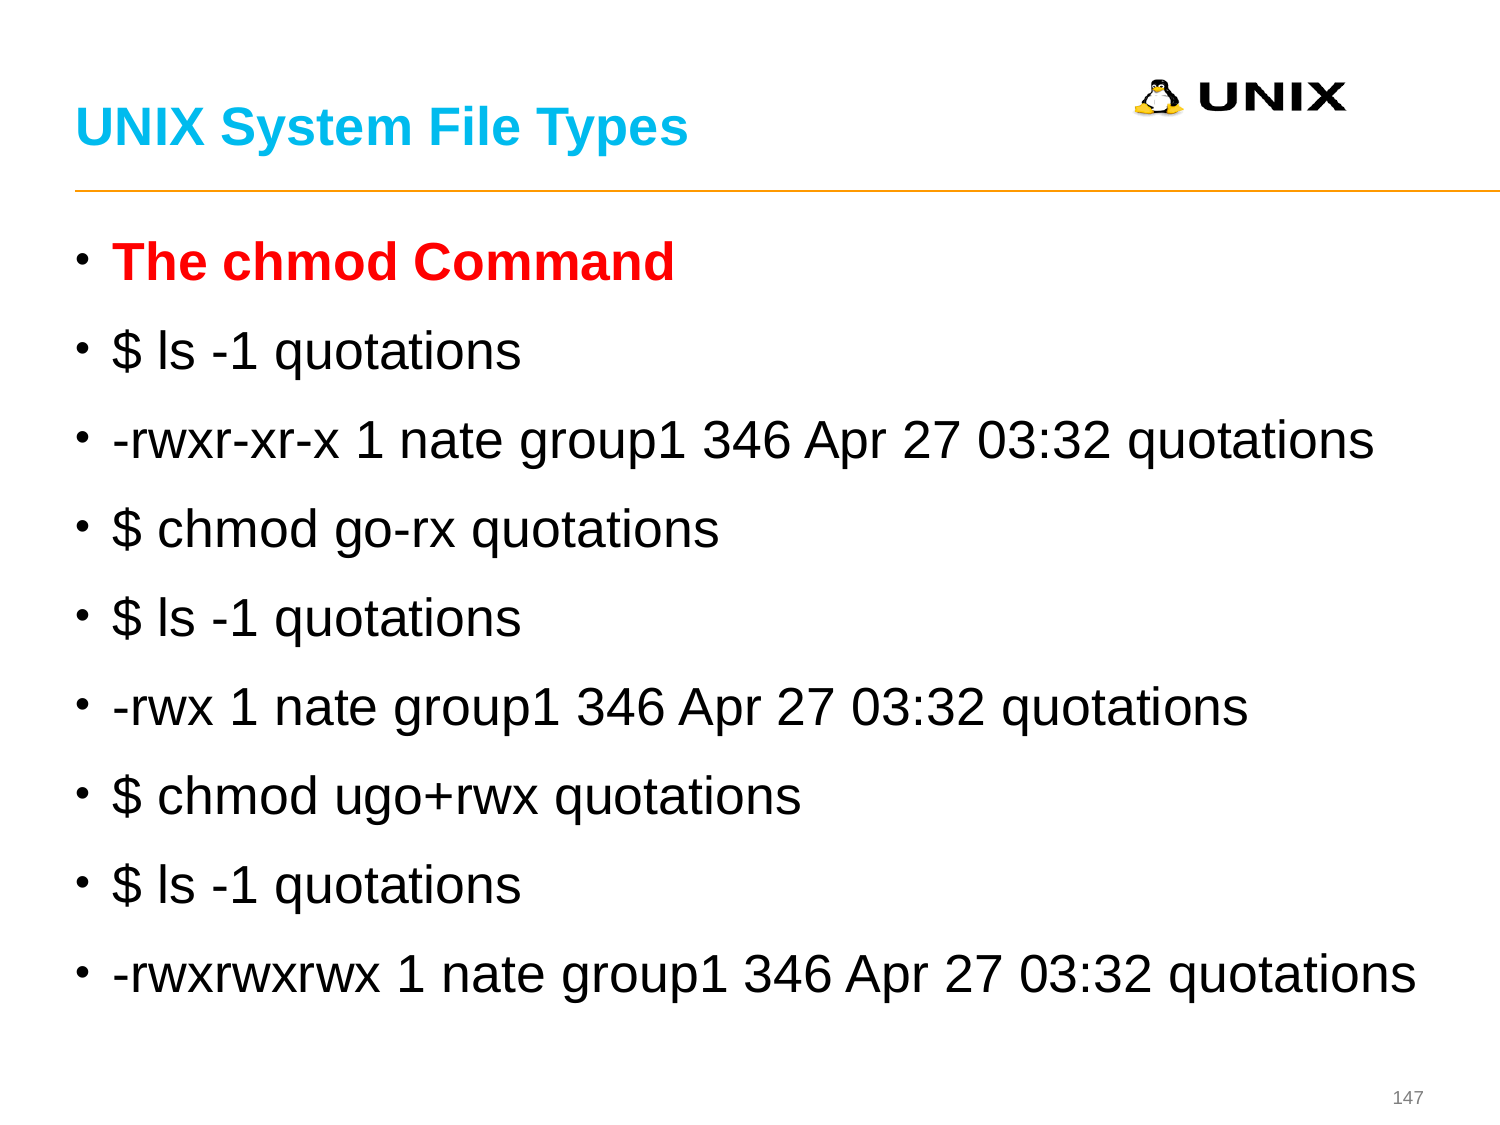

# UNIX System File Types
The chmod Command
$ ls -1 quotations
-rwxr-xr-x 1 nate group1 346 Apr 27 03:32 quotations
$ chmod go-rx quotations
$ ls -1 quotations
-rwx 1 nate group1 346 Apr 27 03:32 quotations
$ chmod ugo+rwx quotations
$ ls -1 quotations
-rwxrwxrwx 1 nate group1 346 Apr 27 03:32 quotations